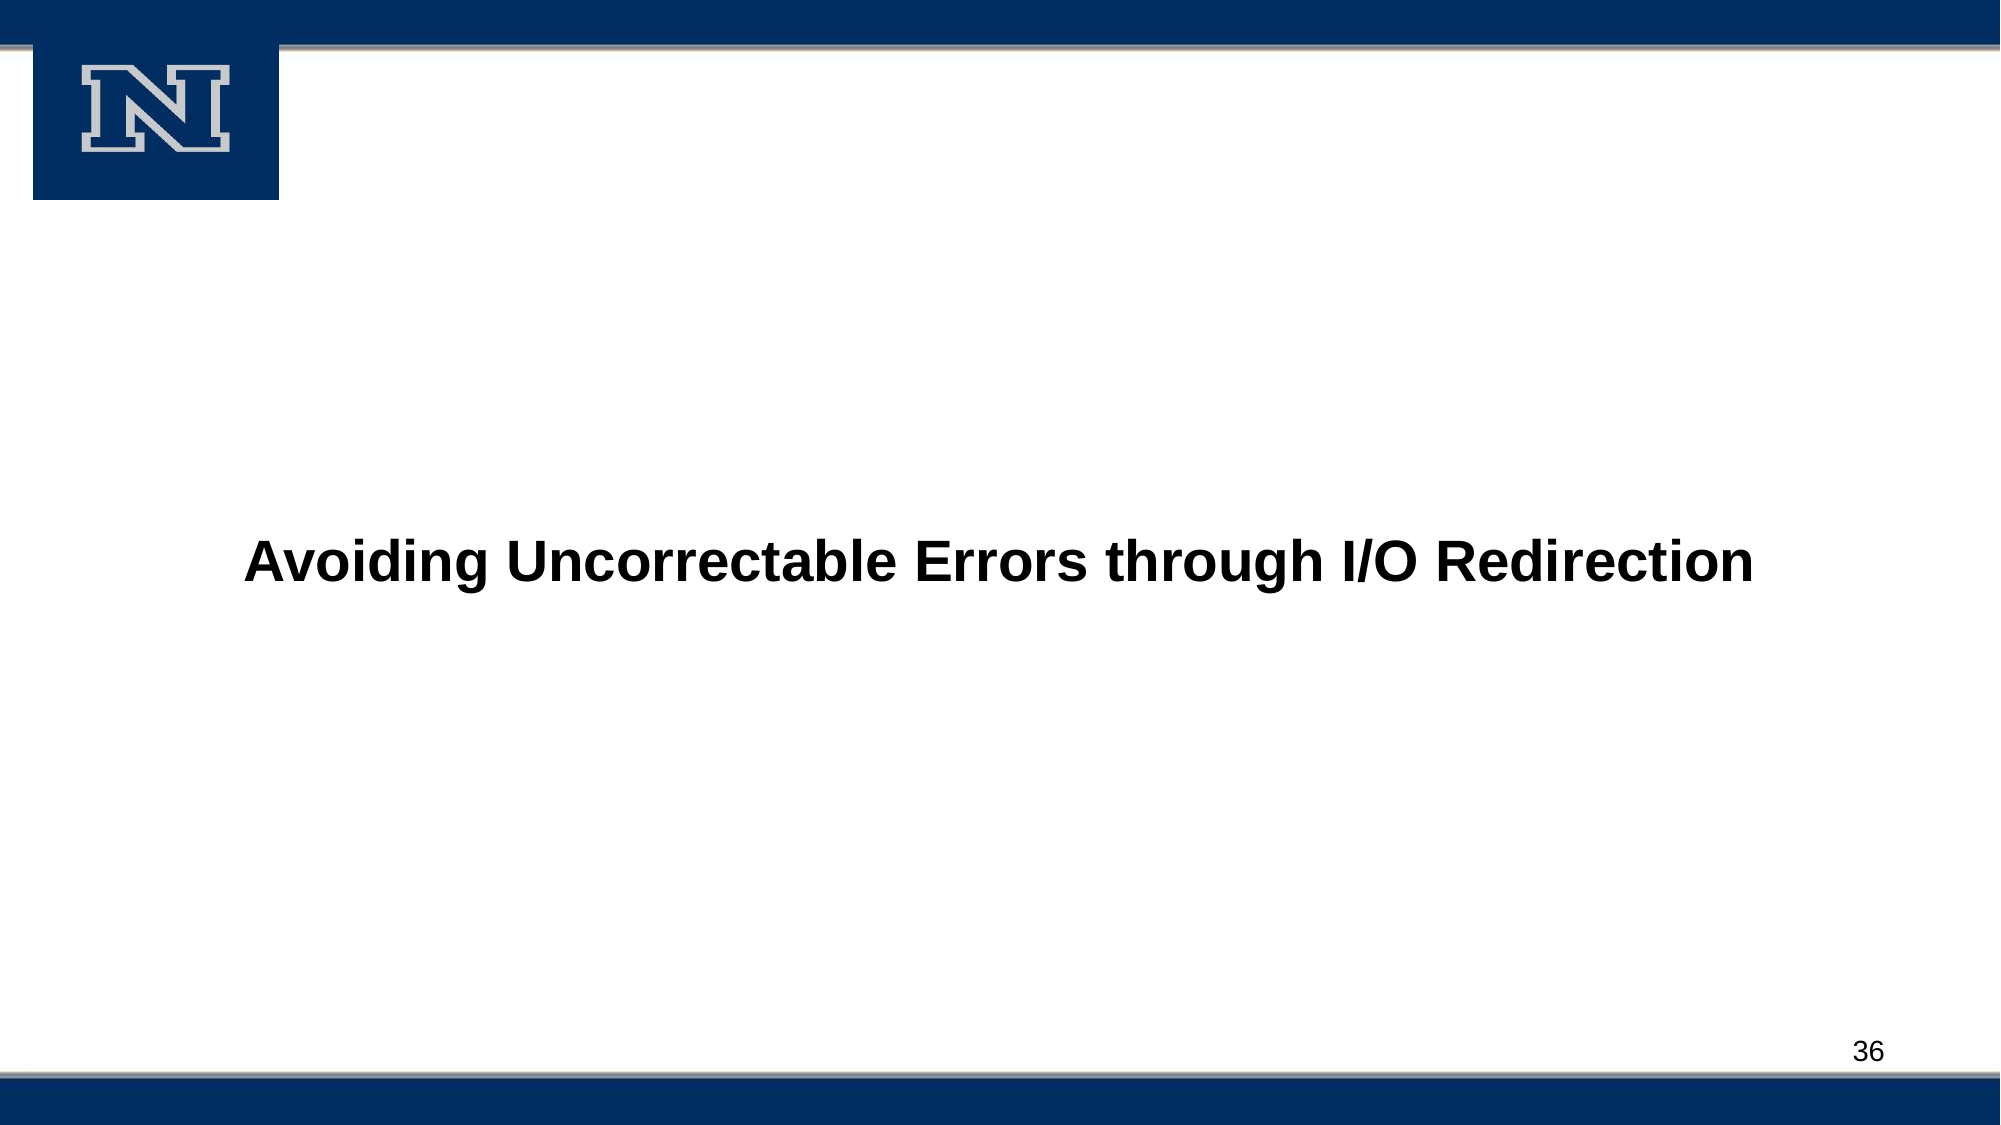

# Avoiding Uncorrectable Errors through I/O Redirection
36